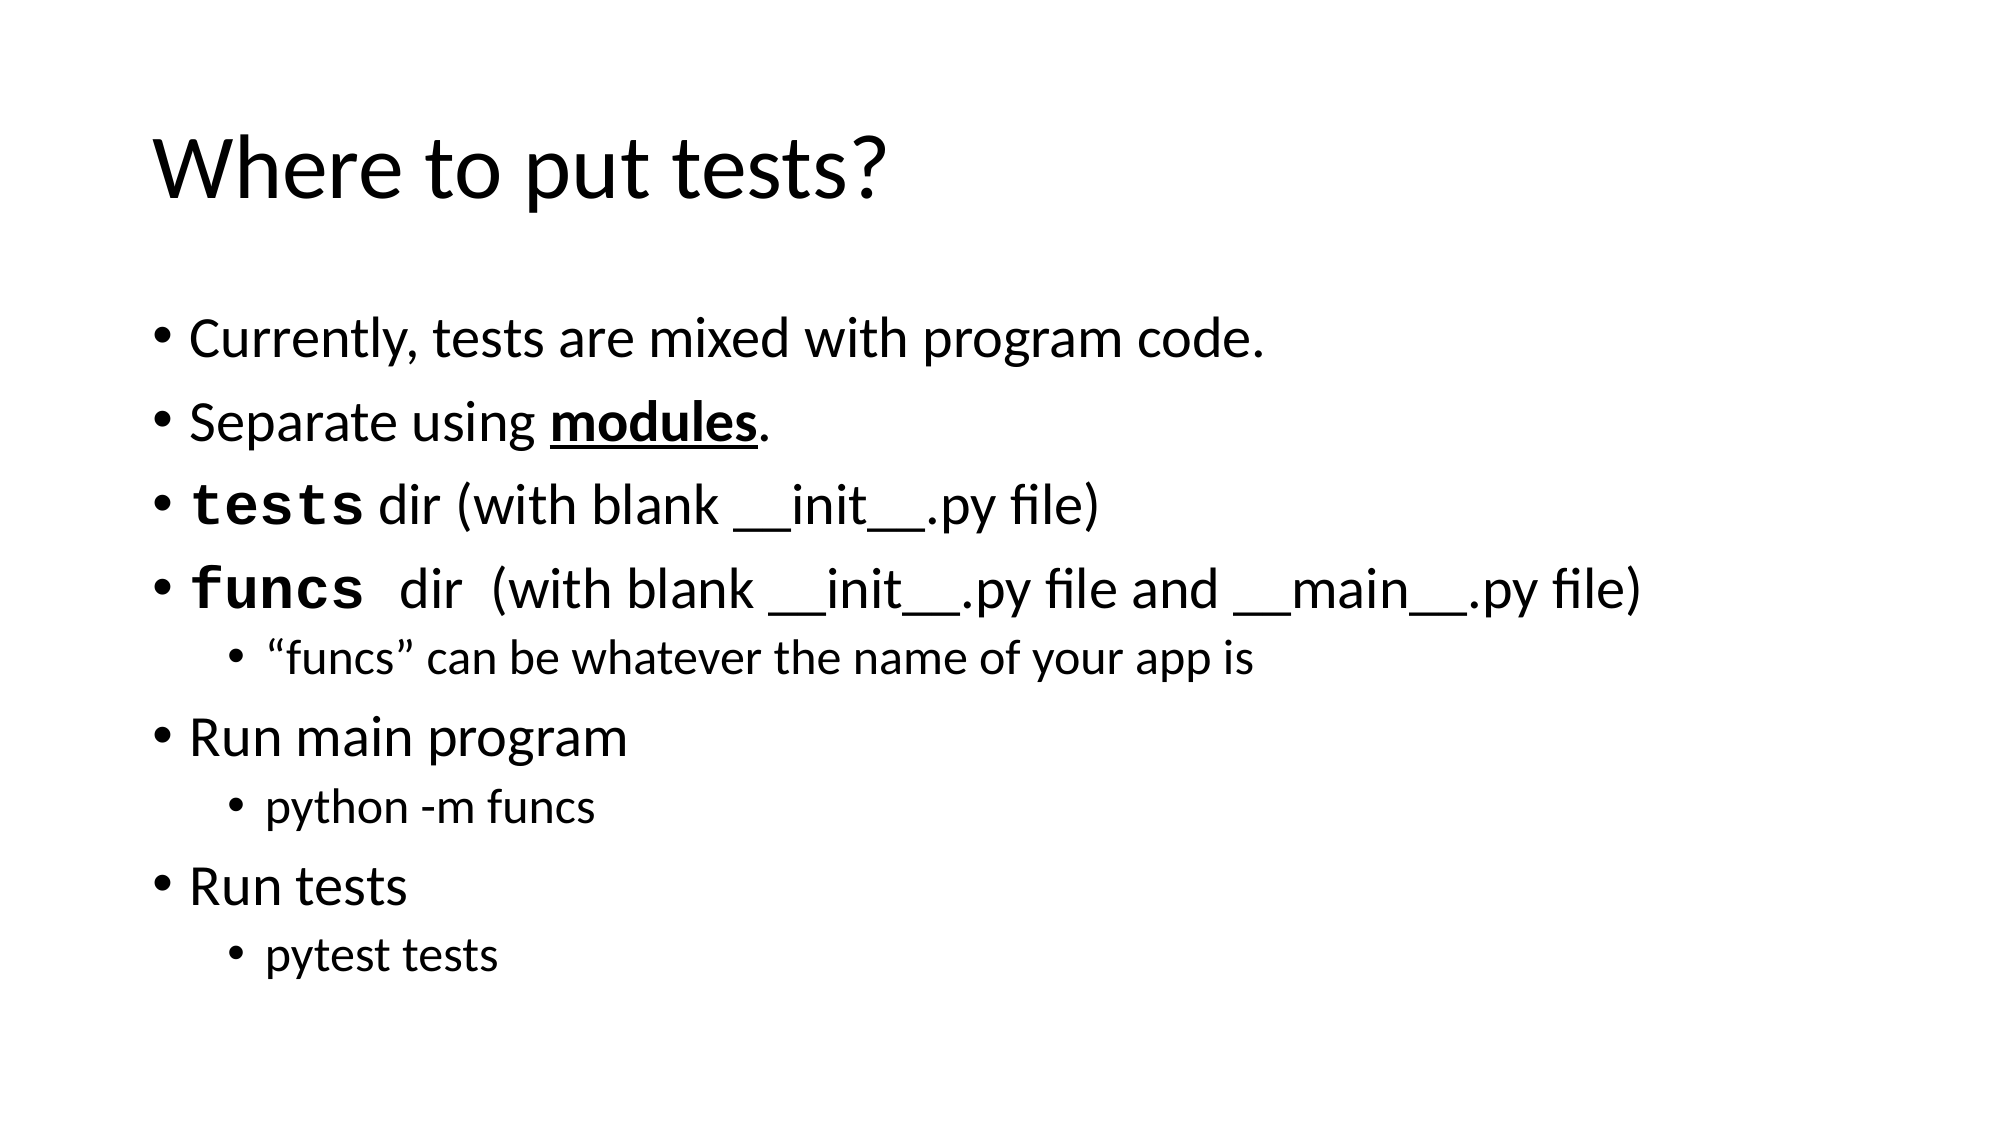

# Where to put tests?
Currently, tests are mixed with program code.
Separate using modules.
tests dir (with blank __init__.py file)
funcs dir  (with blank __init__.py file and __main__.py file)
“funcs” can be whatever the name of your app is
Run main program
python -m funcs
Run tests
pytest tests